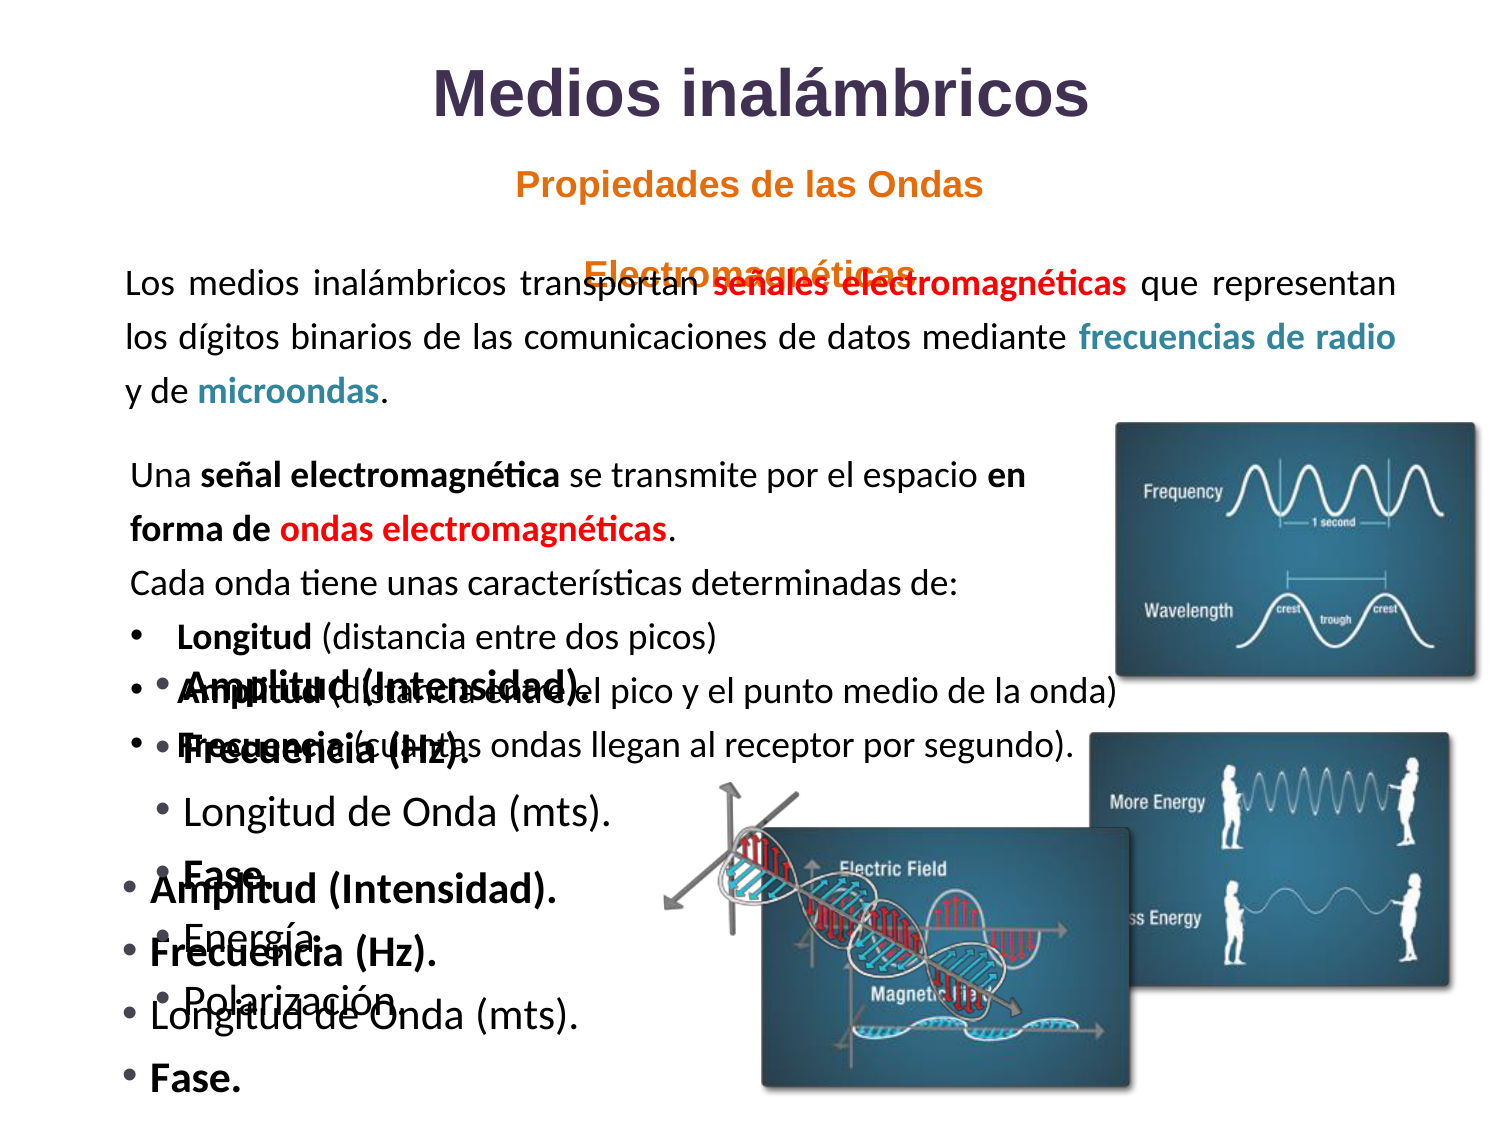

Medios inalámbricos
Propiedades de las Ondas Electromagnéticas
Los medios inalámbricos transportan señales electromagnéticas que representan los dígitos binarios de las comunicaciones de datos mediante frecuencias de radio y de microondas.

Una señal electromagnética se transmite por el espacio en forma de ondas electromagnéticas.
Cada onda tiene unas características determinadas de:
Longitud (distancia entre dos picos)
Amplitud (distancia entre el pico y el punto medio de la onda)
Frecuencia (cuantas ondas llegan al receptor por segundo).
Amplitud (Intensidad).
Frecuencia (Hz).
Longitud de Onda (mts).
Fase.
Energía.
Polarización.

Amplitud (Intensidad).
Frecuencia (Hz).
Longitud de Onda (mts).
Fase.
Energía.
Polarización.